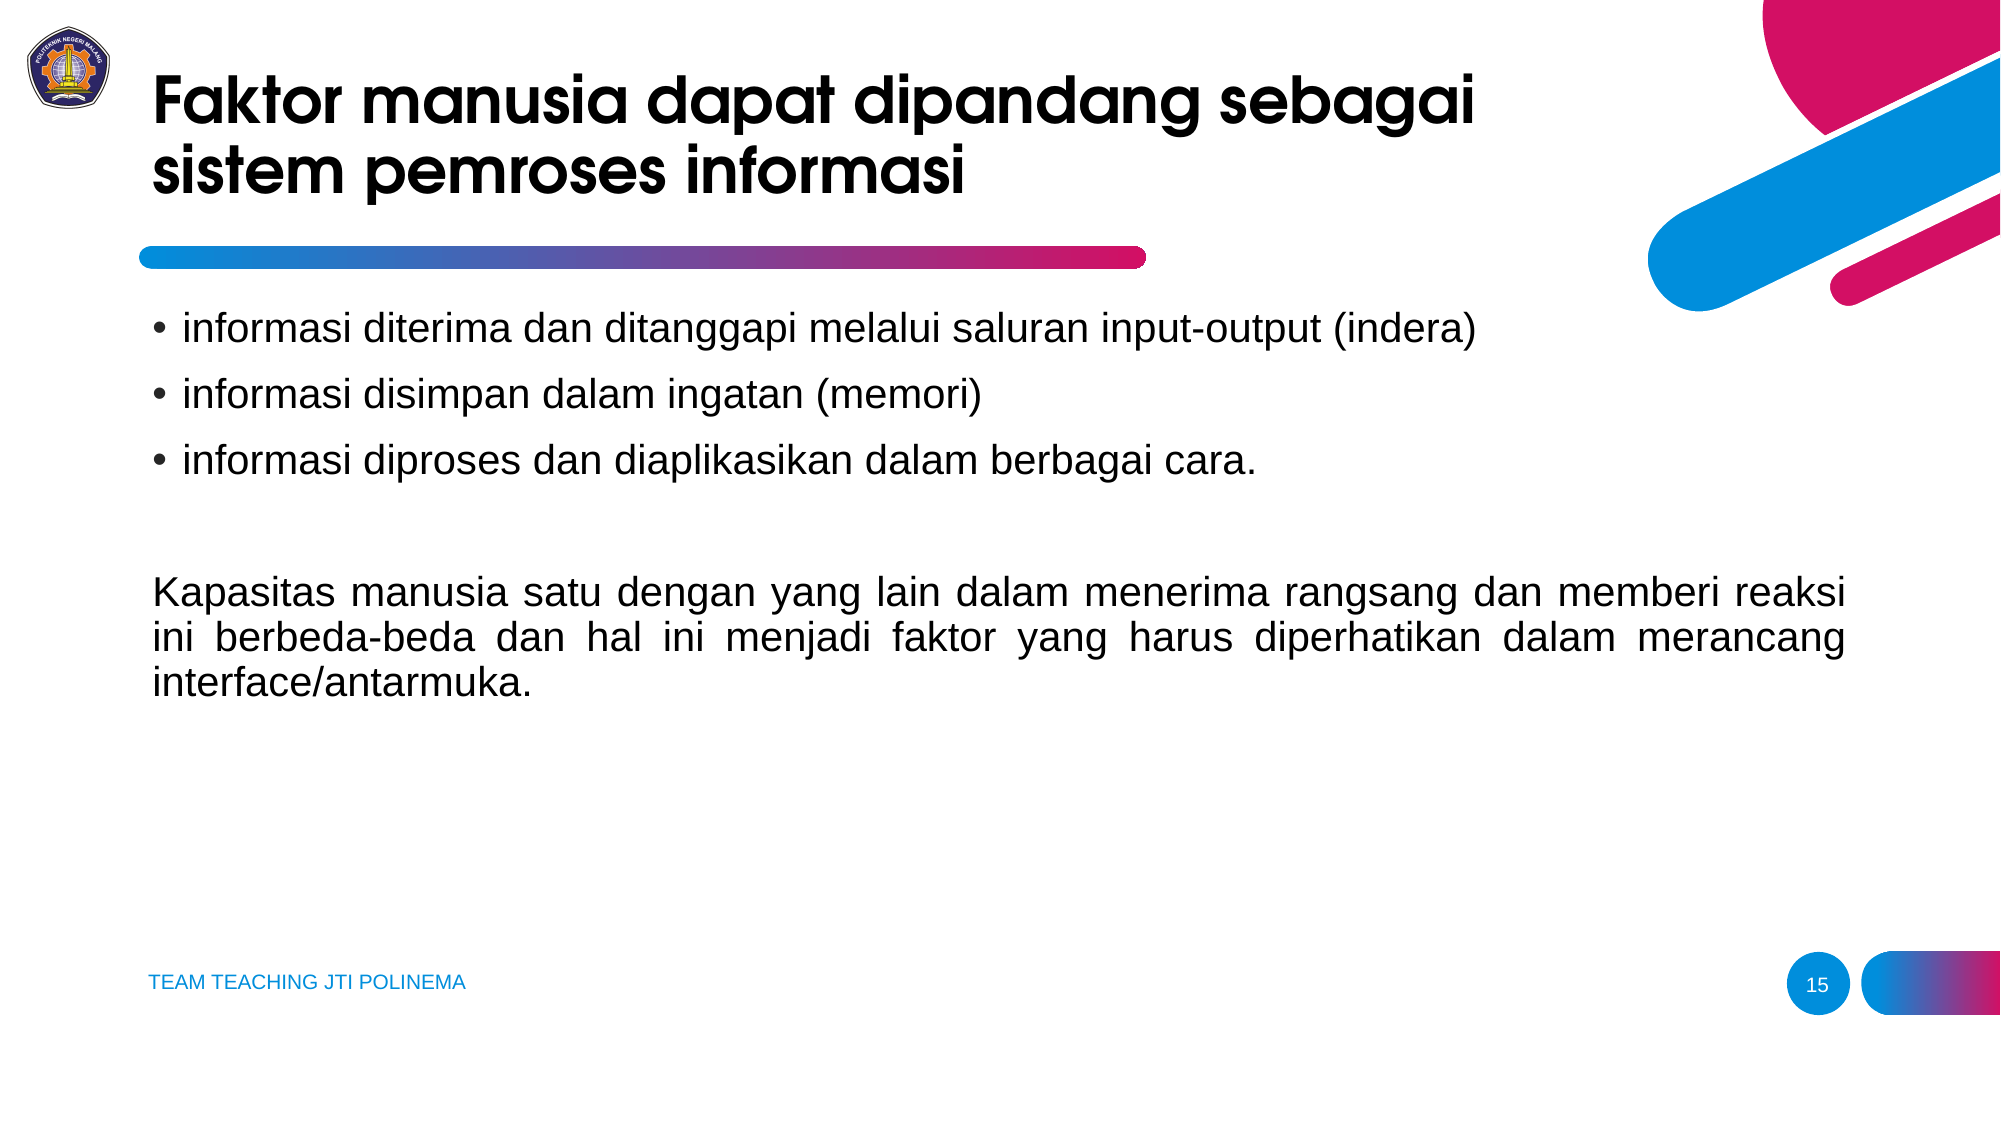

# Faktor manusia dapat dipandang sebagai sistem pemroses informasi
informasi diterima dan ditanggapi melalui saluran input-output (indera)
informasi disimpan dalam ingatan (memori)
informasi diproses dan diaplikasikan dalam berbagai cara.

Kapasitas manusia satu dengan yang lain dalam menerima rangsang dan memberi reaksi ini berbeda-beda dan hal ini menjadi faktor yang harus diperhatikan dalam merancang interface/antarmuka.
TEAM TEACHING JTI POLINEMA
15